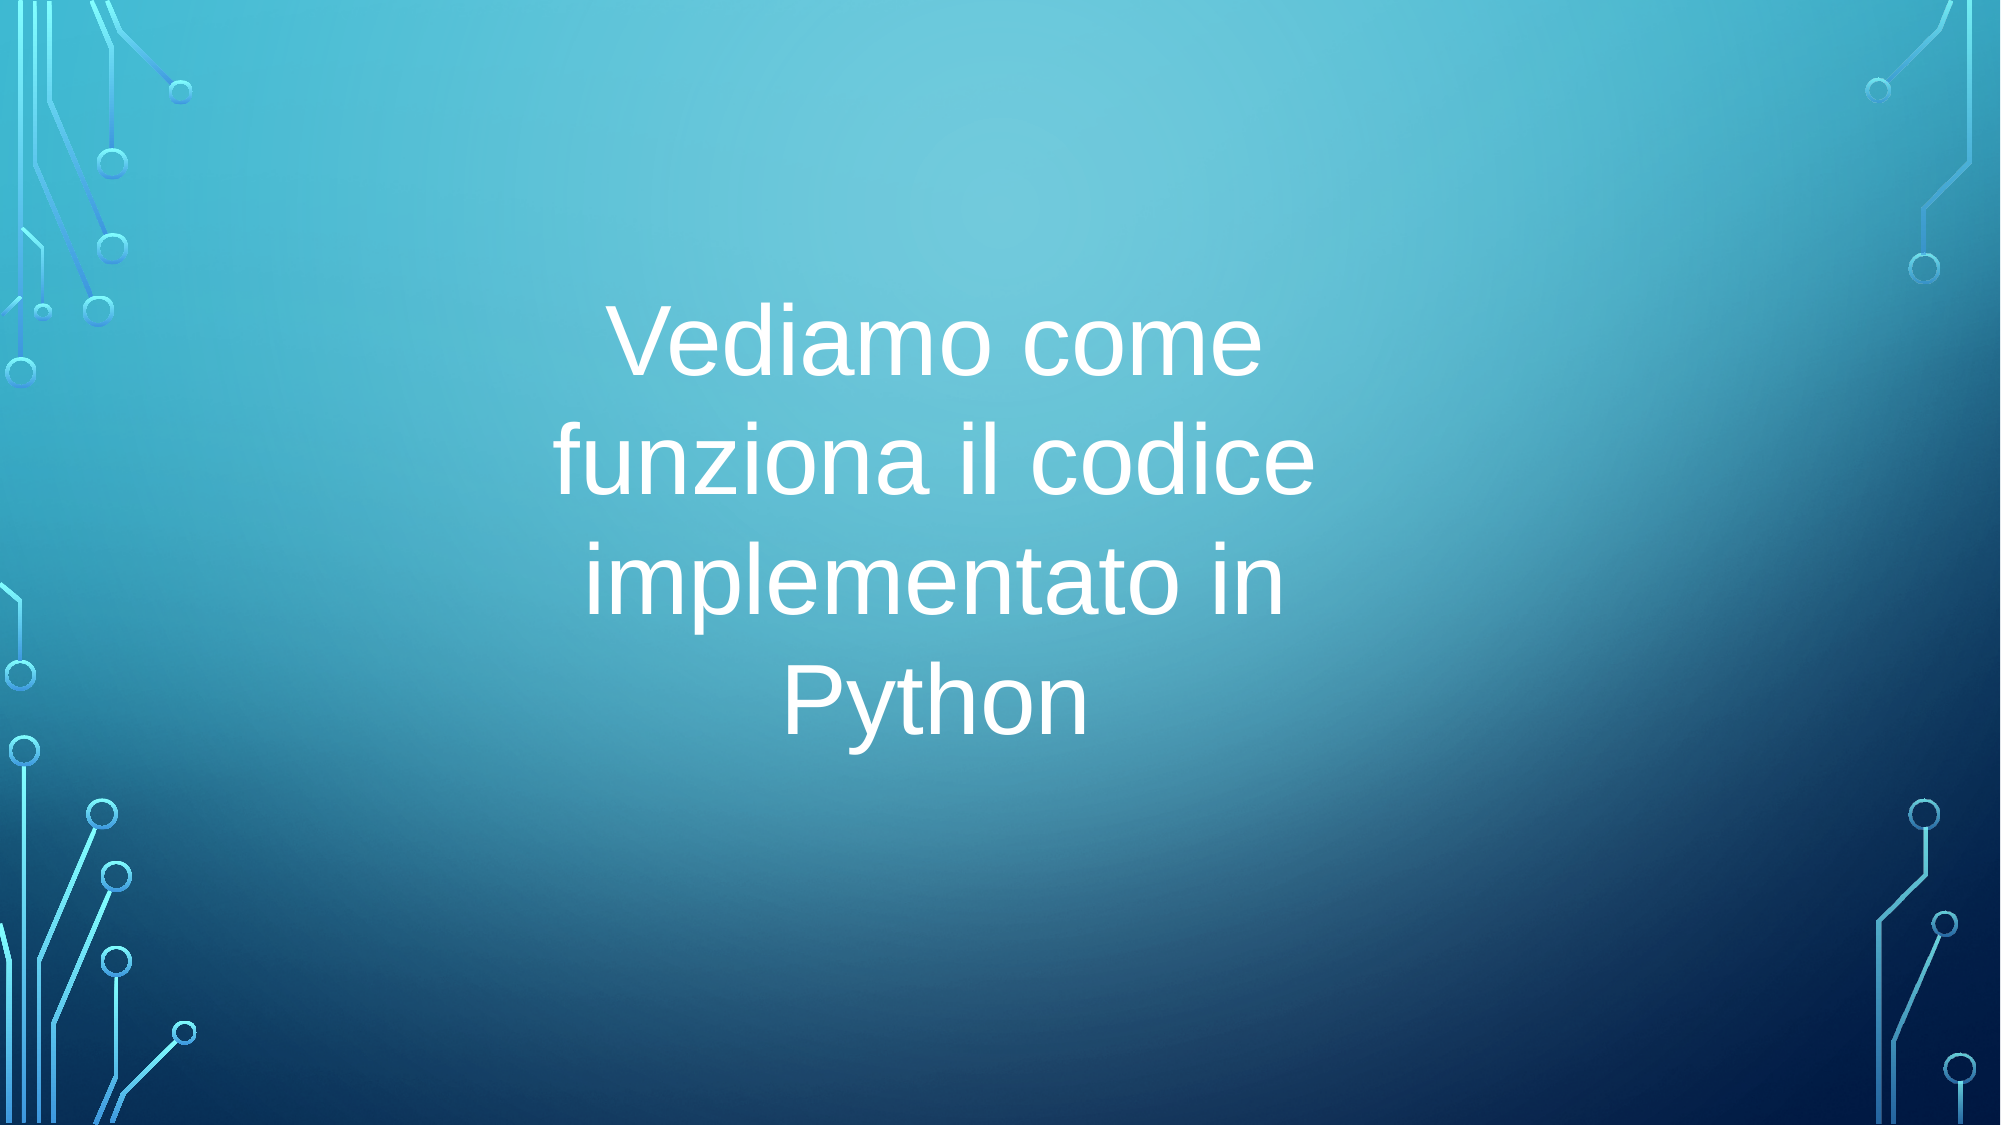

#
Vediamo come funziona il codice implementato in Python